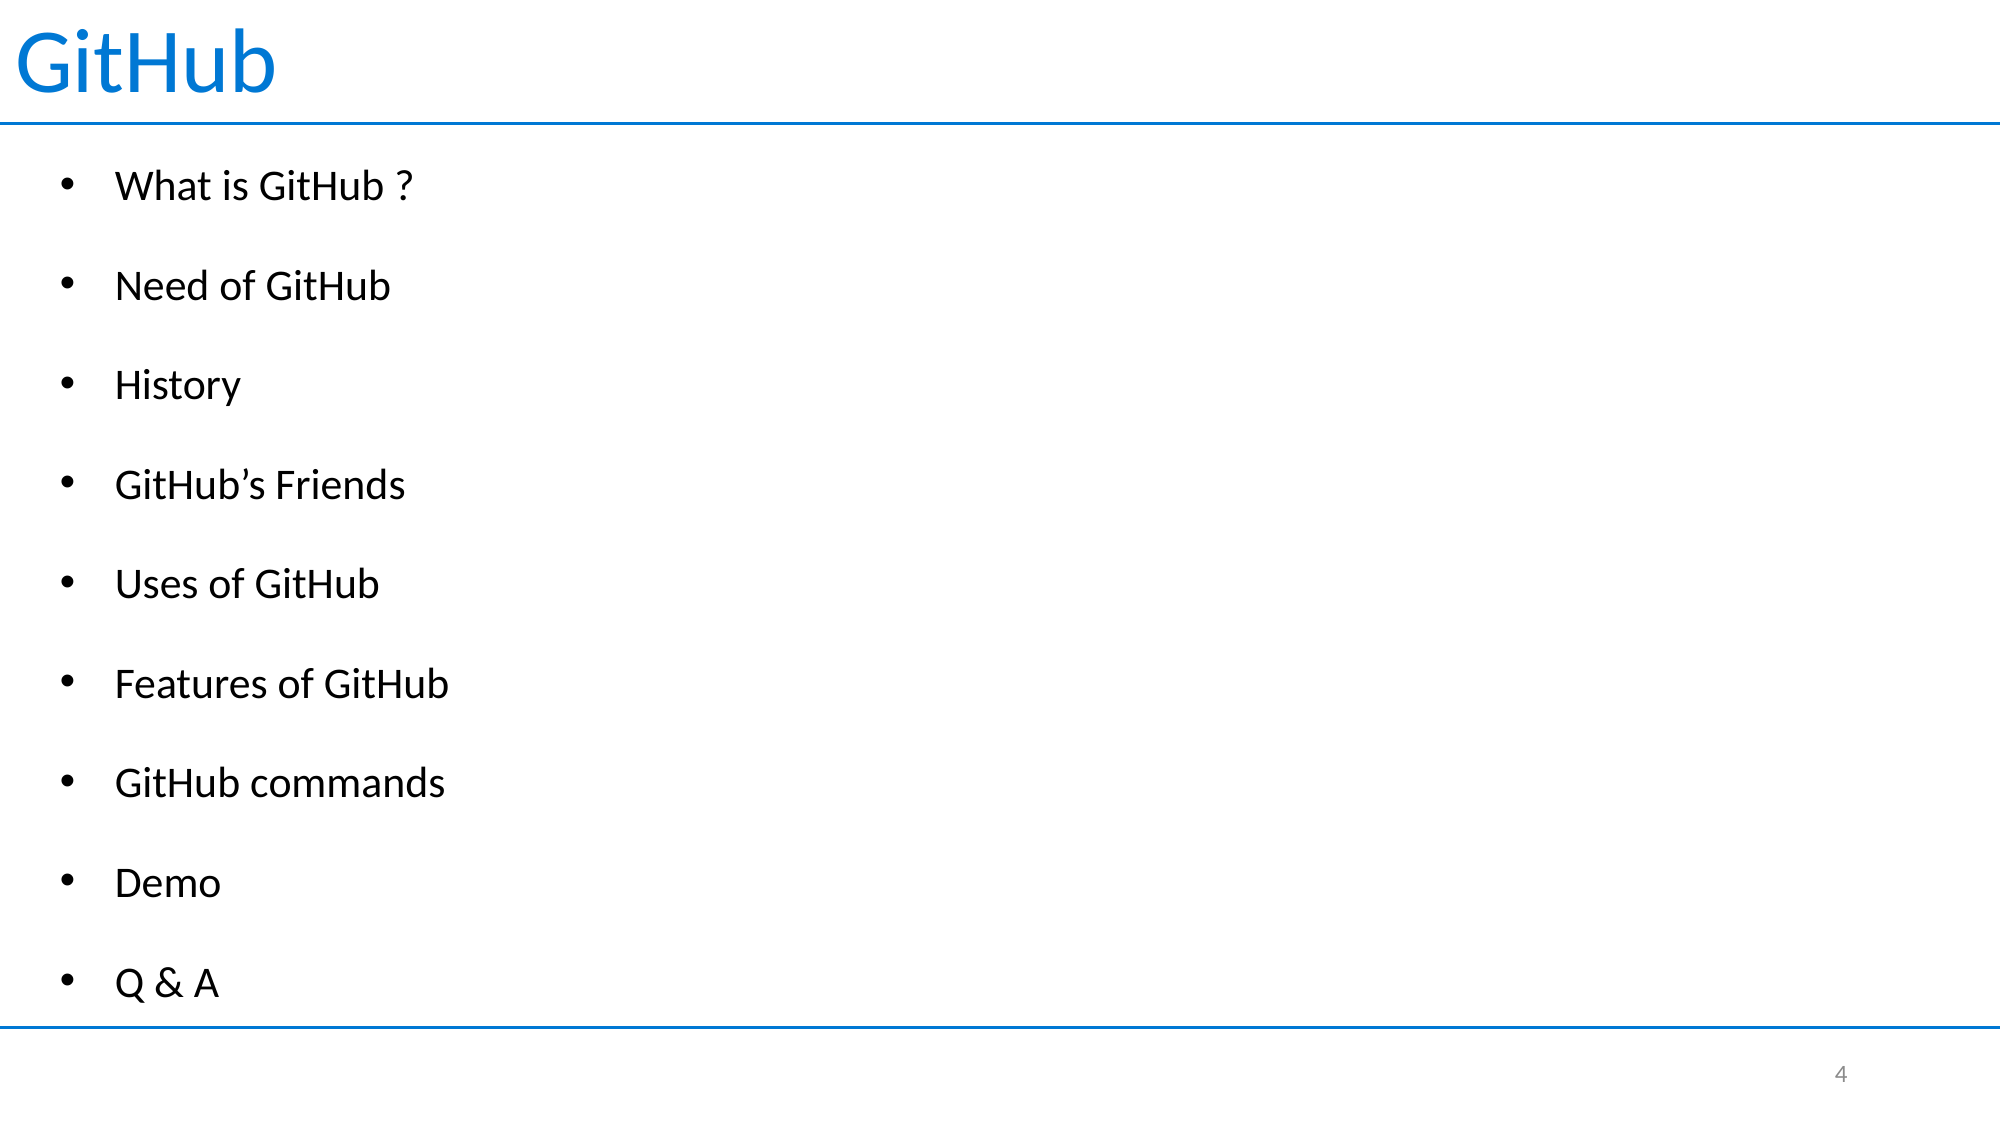

GitHub
What is GitHub ?
Need of GitHub
History
GitHub’s Friends
Uses of GitHub
Features of GitHub
GitHub commands
Demo
Q & A

4